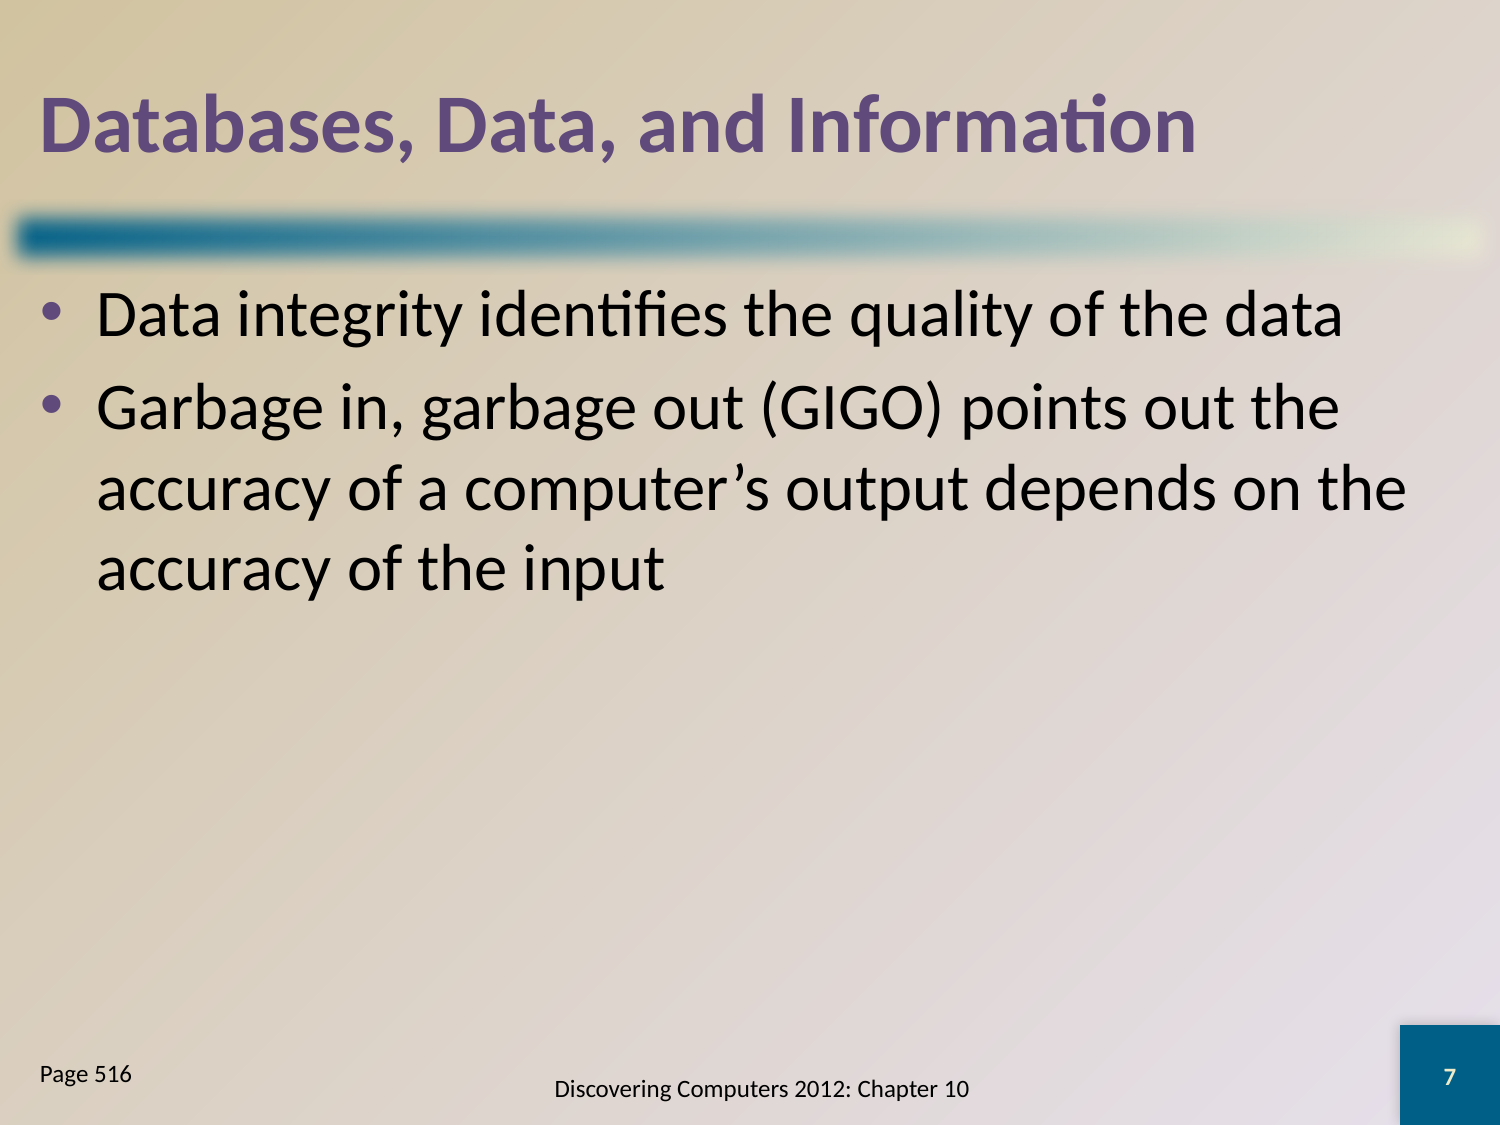

# Databases, Data, and Information
Data integrity identifies the quality of the data
Garbage in, garbage out (GIGO) points out the accuracy of a computer’s output depends on the accuracy of the input
7
Page 516
Discovering Computers 2012: Chapter 10